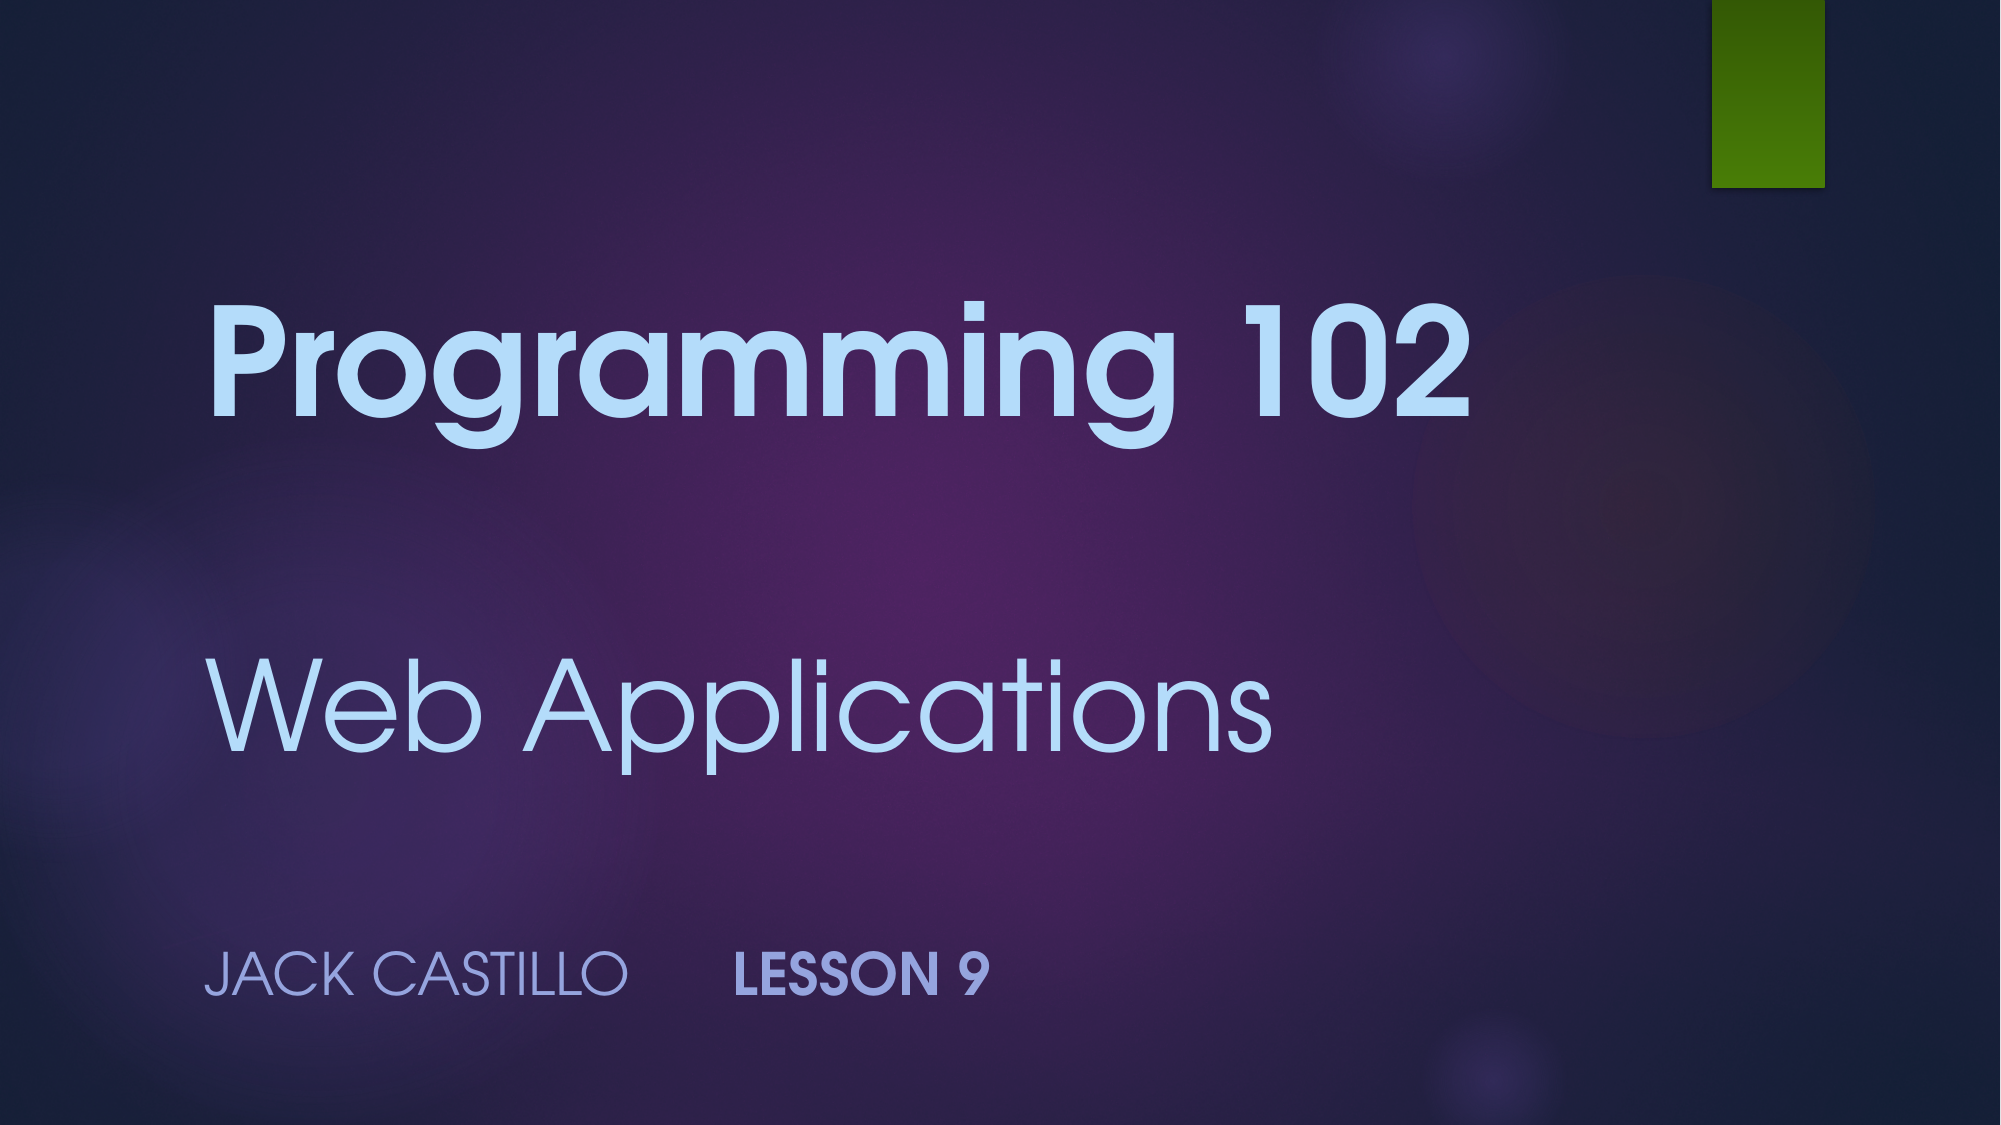

# Programming 102 Web Applications
Jack Castillo								Lesson 9